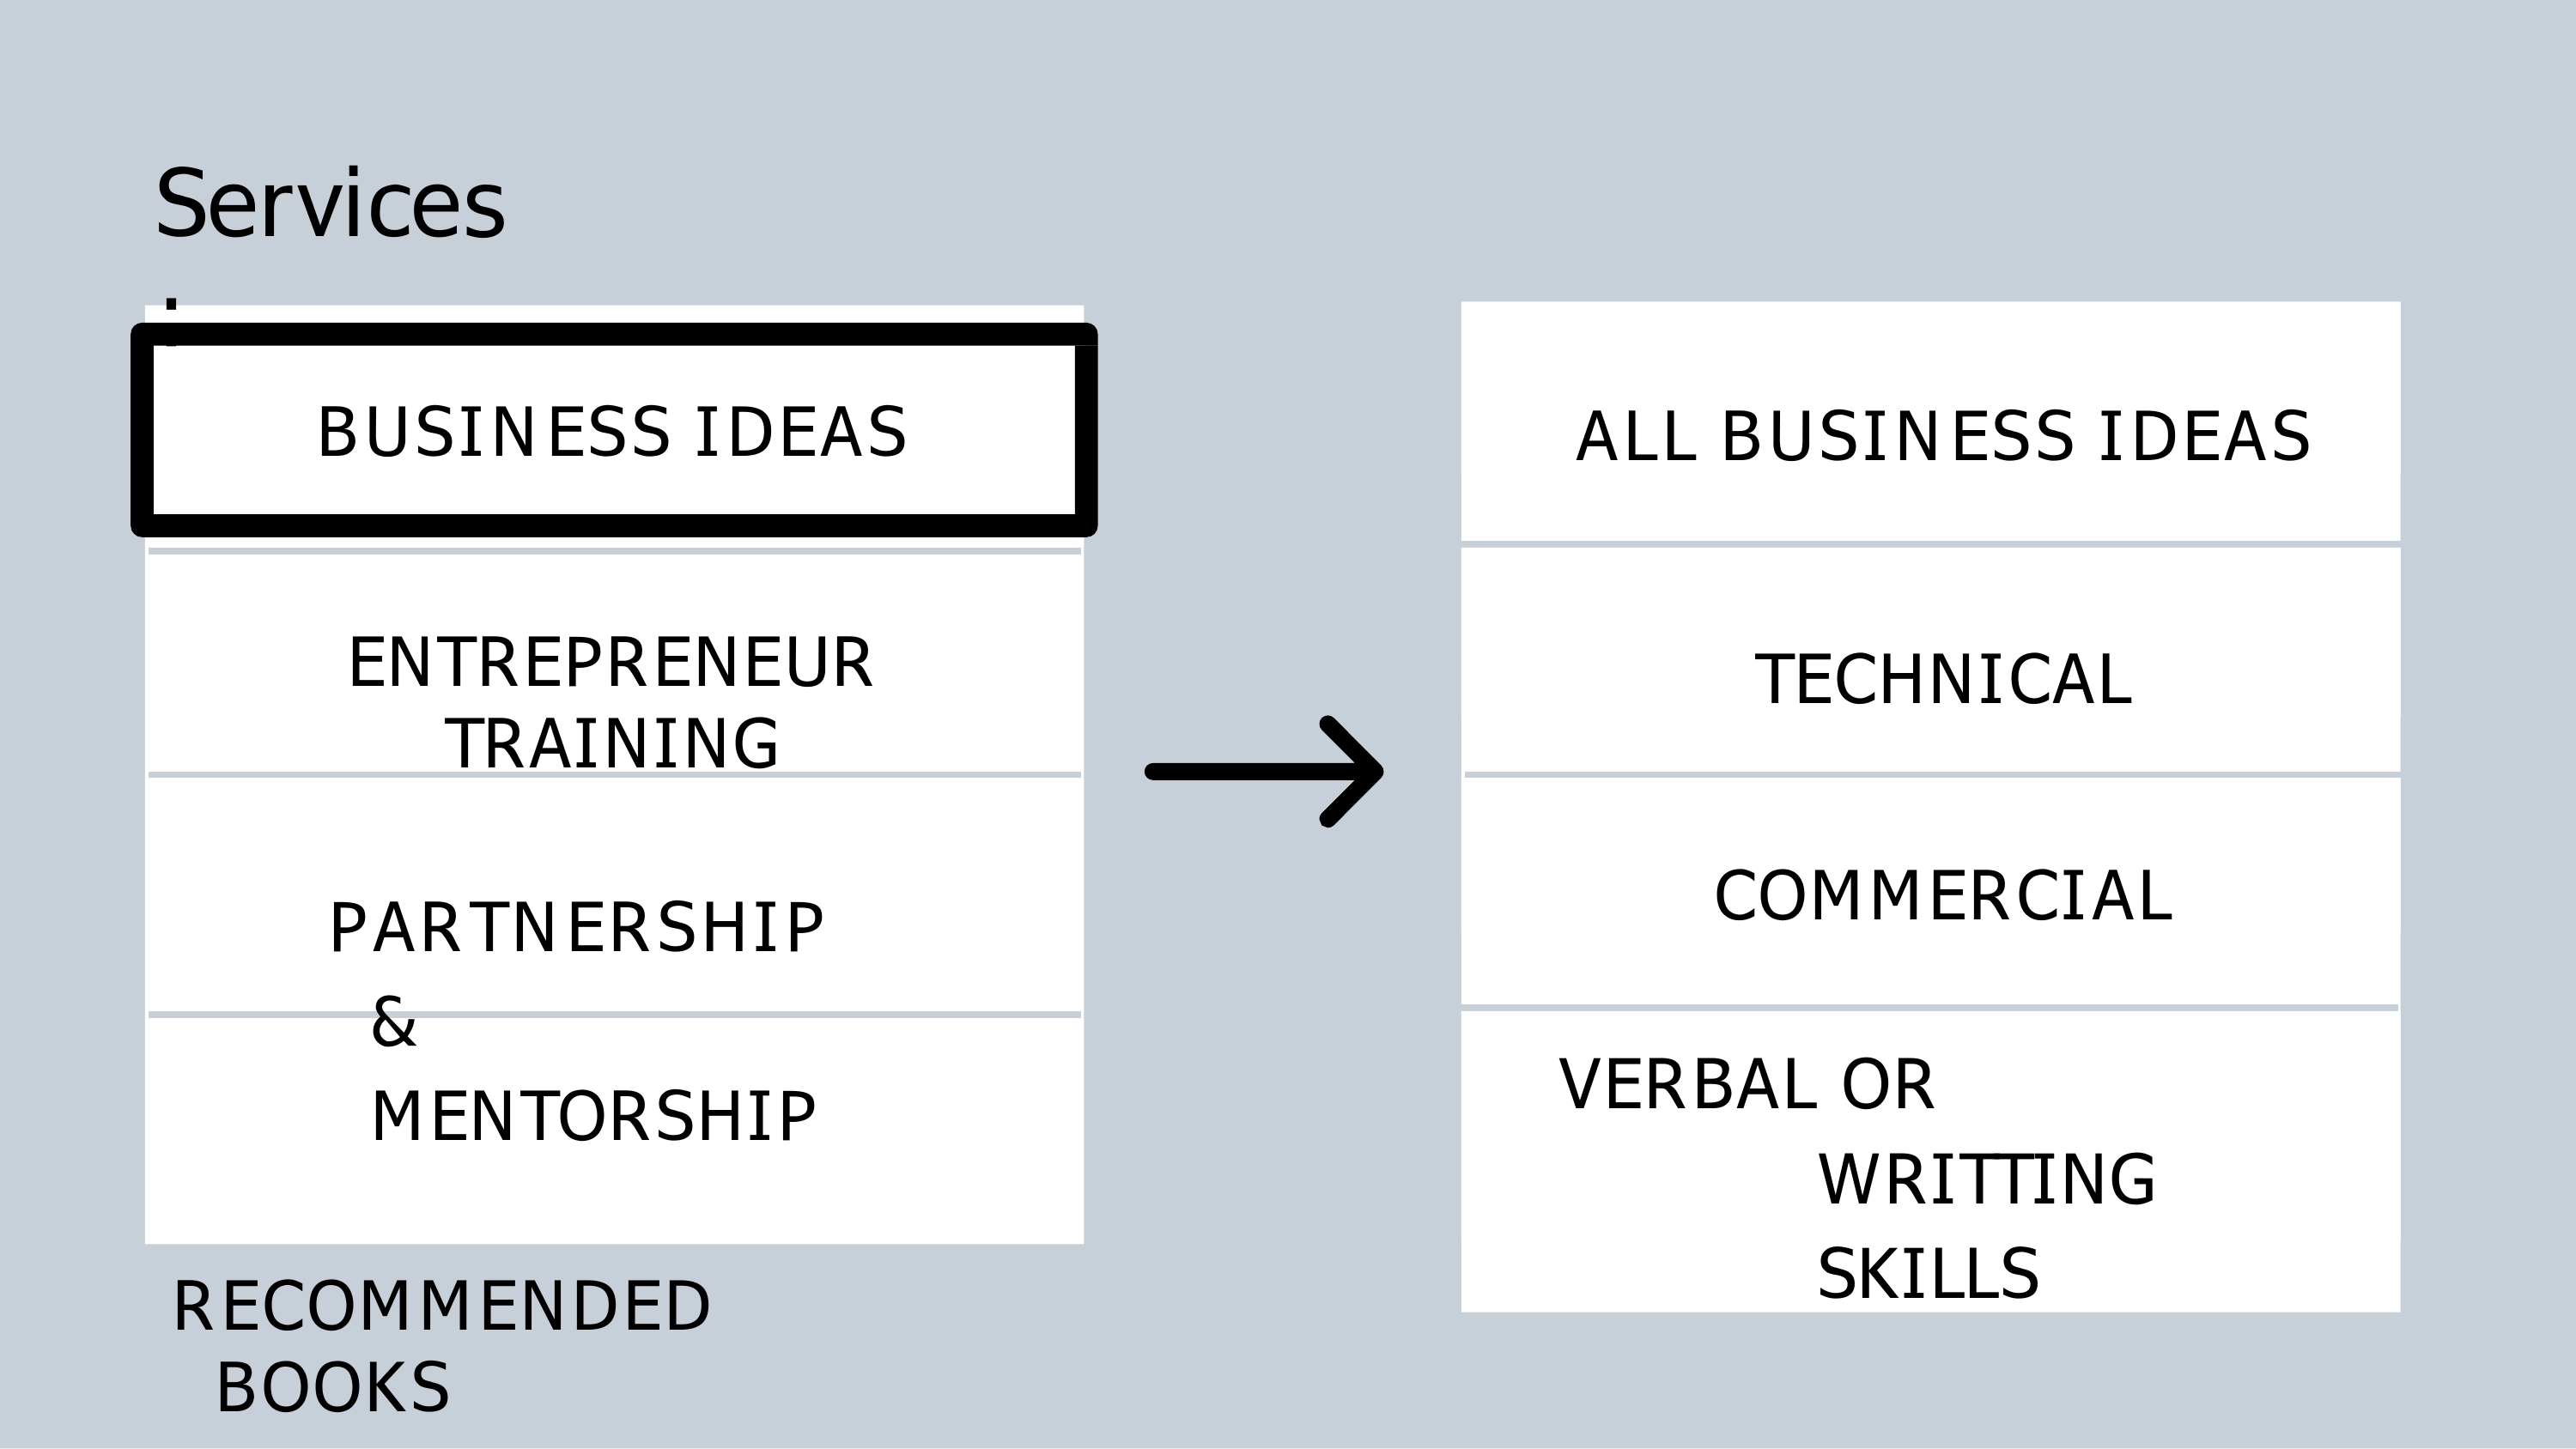

# Services:

ALL BUSINESS IDEAS
BUSINESS IDEAS

ENTREPRENEUR TRAINING

PARTNERSHIP &  MENTORSHIP

RECOMMENDED BOOKS

TECHNICAL
COMMERCIAL
VERBAL OR WRITTING  SKILLS